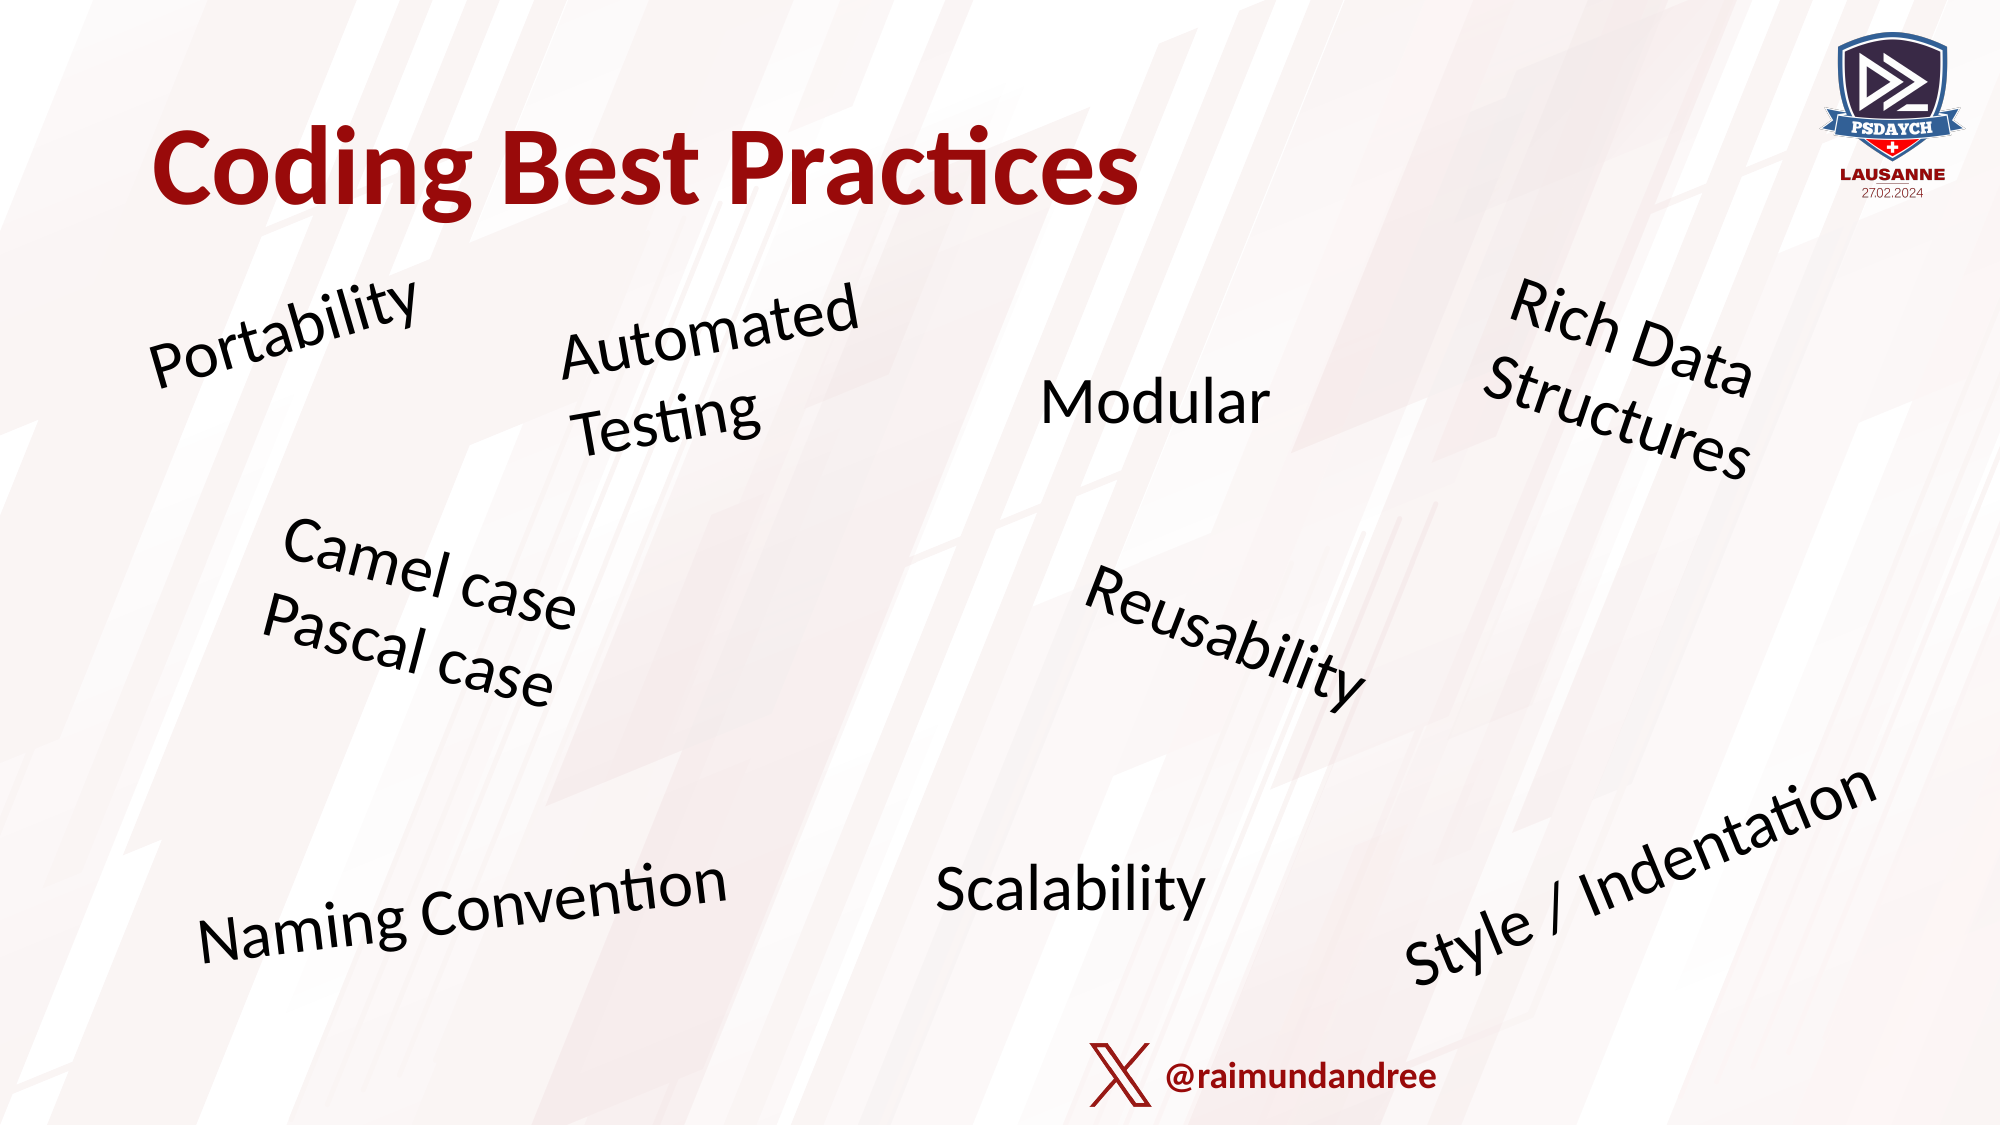

# Coding Best Practices
Portability
Automated Testing
Rich Data Structures
Modular
Camel case
Pascal case
Reusability
Style / Indentation
Scalability
Naming Convention